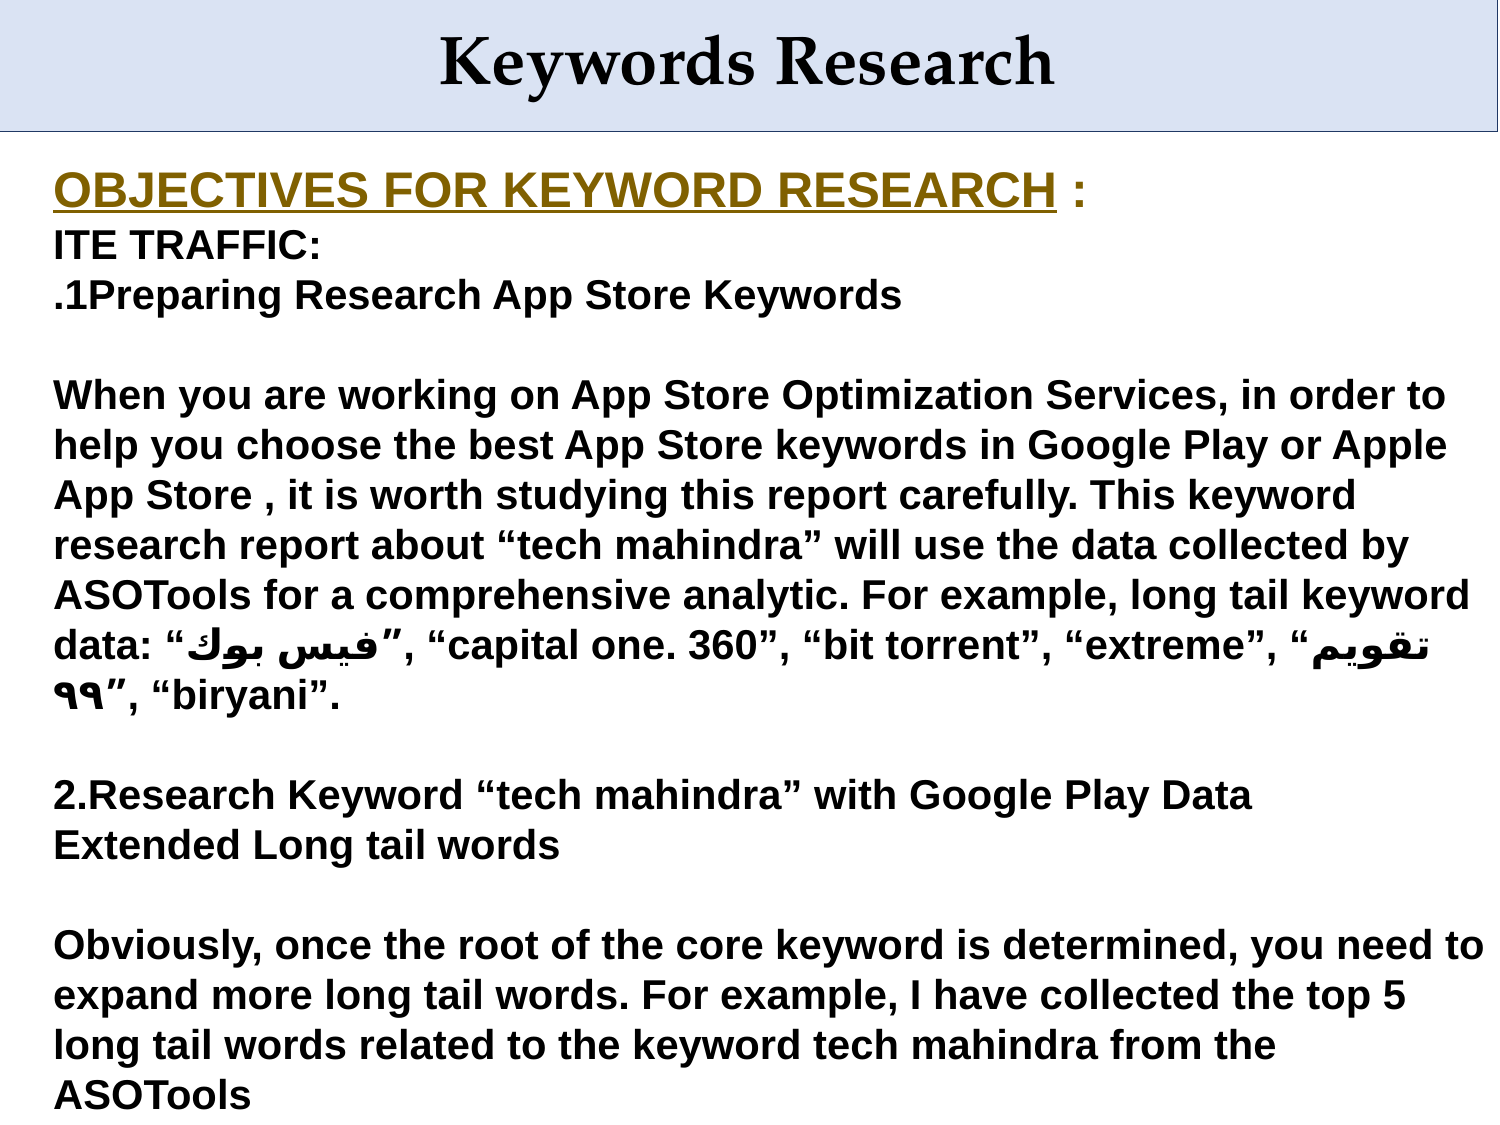

# Keywords Research
OBJECTIVES FOR KEYWORD RESEARCH :
ITE TRAFFIC:
.1Preparing Research App Store Keywords

When you are working on App Store Optimization Services, in order to help you choose the best App Store keywords in Google Play or Apple App Store , it is worth studying this report carefully. This keyword research report about “tech mahindra” will use the data collected by ASOTools for a comprehensive analytic. For example, long tail keyword data: “فيس بوك”, “capital one. 360”, “bit torrent”, “extreme”, “تقویم ۹۹”, “biryani”.

2.Research Keyword “tech mahindra” with Google Play Data
Extended Long tail words

Obviously, once the root of the core keyword is determined, you need to expand more long tail words. For example, I have collected the top 5 long tail words related to the keyword tech mahindra from the ASOTools